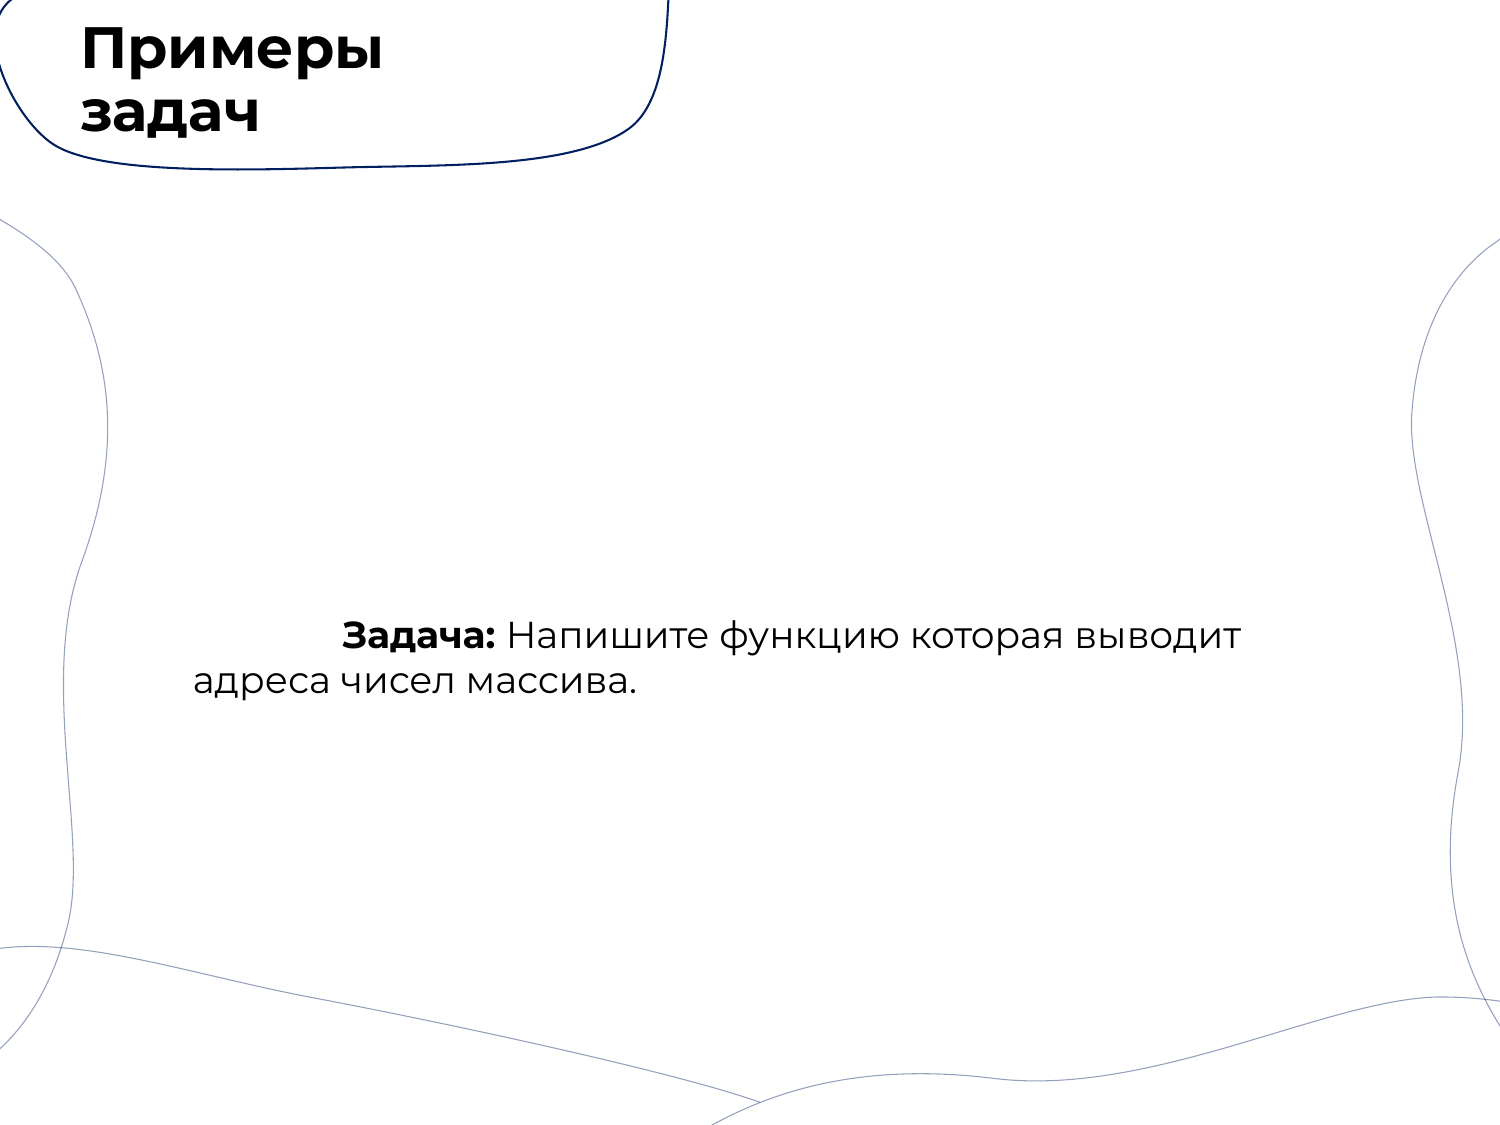

# Примеры задач

	Задача: Напишите функцию которая выводит адреса чисел массива.